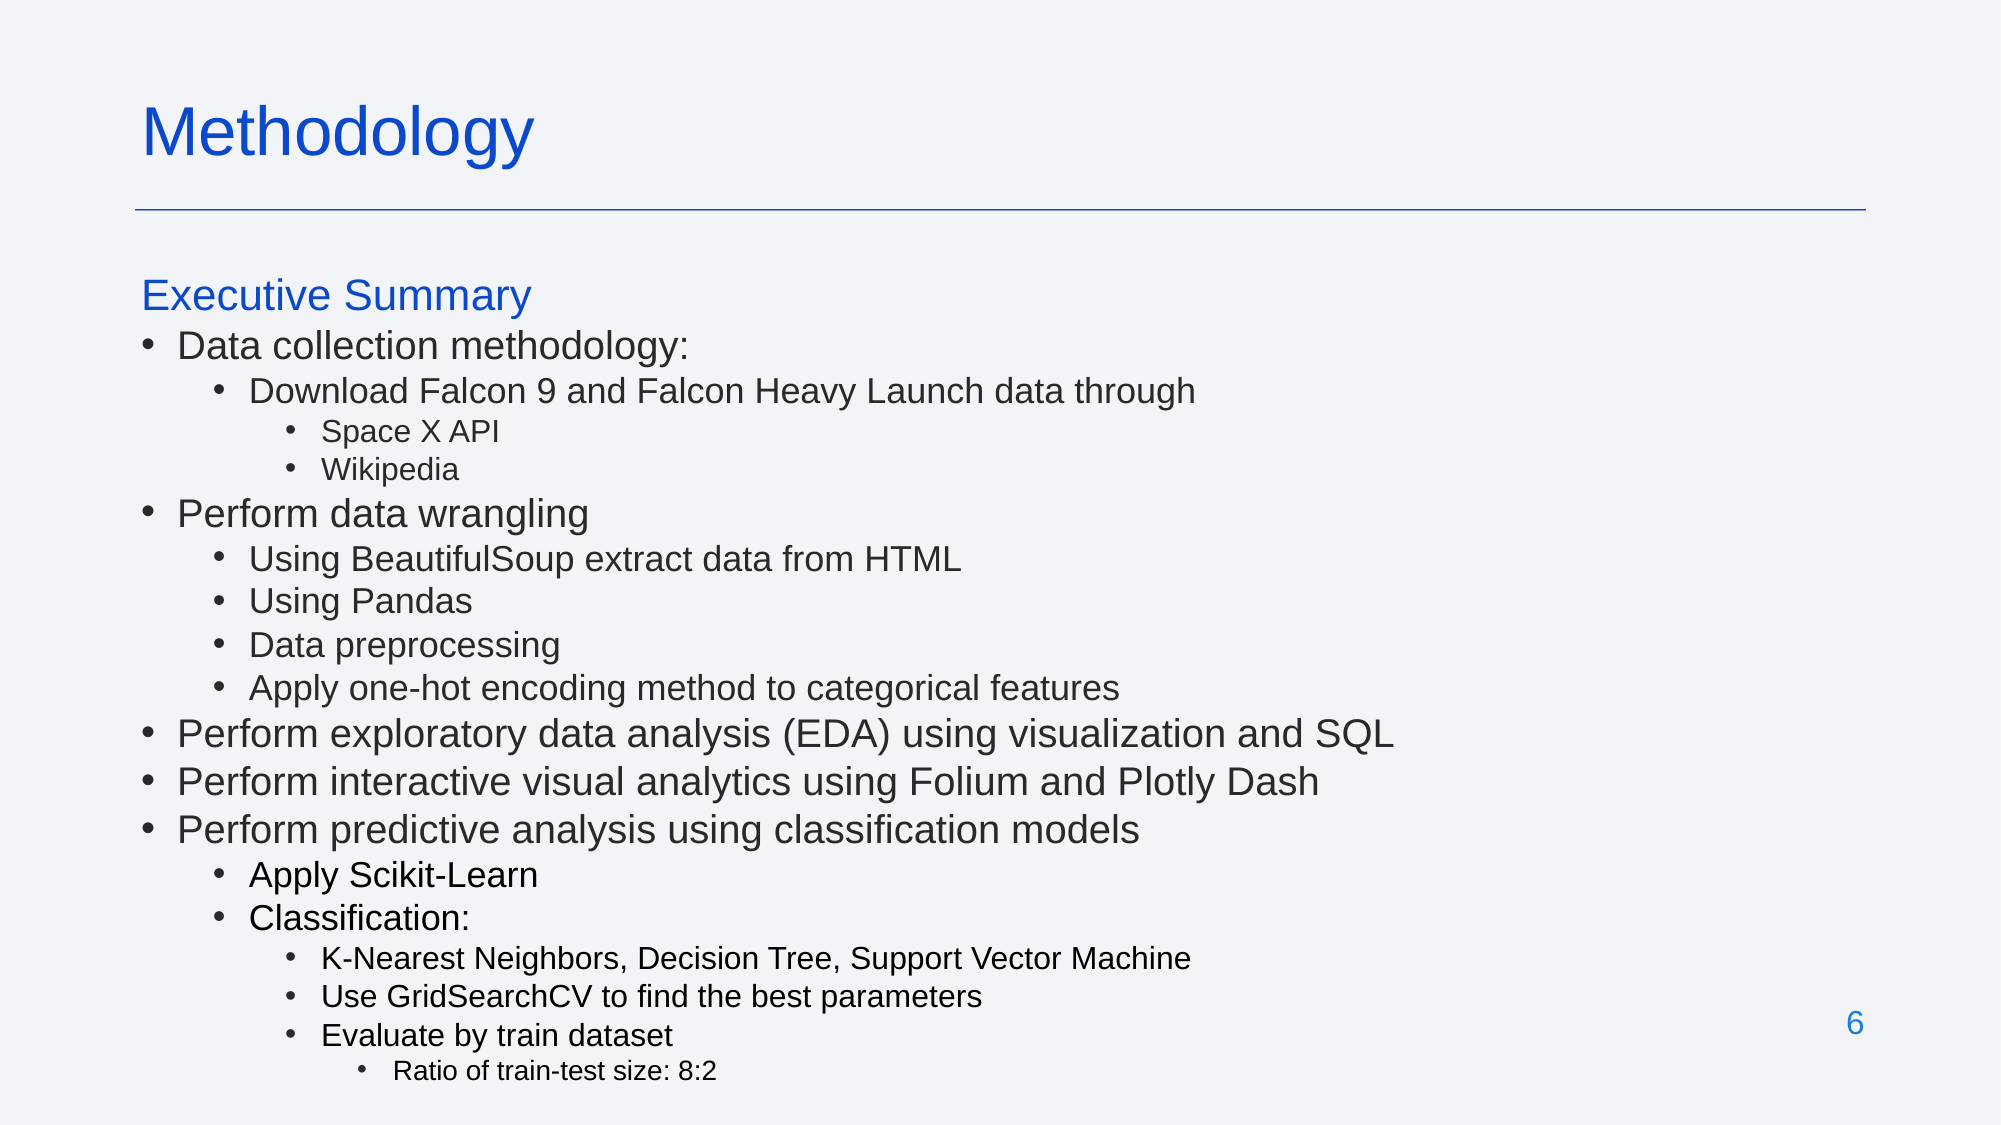

Methodology
Executive Summary
Data collection methodology:
Download Falcon 9 and Falcon Heavy Launch data through
Space X API
Wikipedia
Perform data wrangling
Using BeautifulSoup extract data from HTML
Using Pandas
Data preprocessing
Apply one-hot encoding method to categorical features
Perform exploratory data analysis (EDA) using visualization and SQL
Perform interactive visual analytics using Folium and Plotly Dash
Perform predictive analysis using classification models
Apply Scikit-Learn
Classification:
K-Nearest Neighbors, Decision Tree, Support Vector Machine
Use GridSearchCV to find the best parameters
Evaluate by train dataset
Ratio of train-test size: 8:2
6